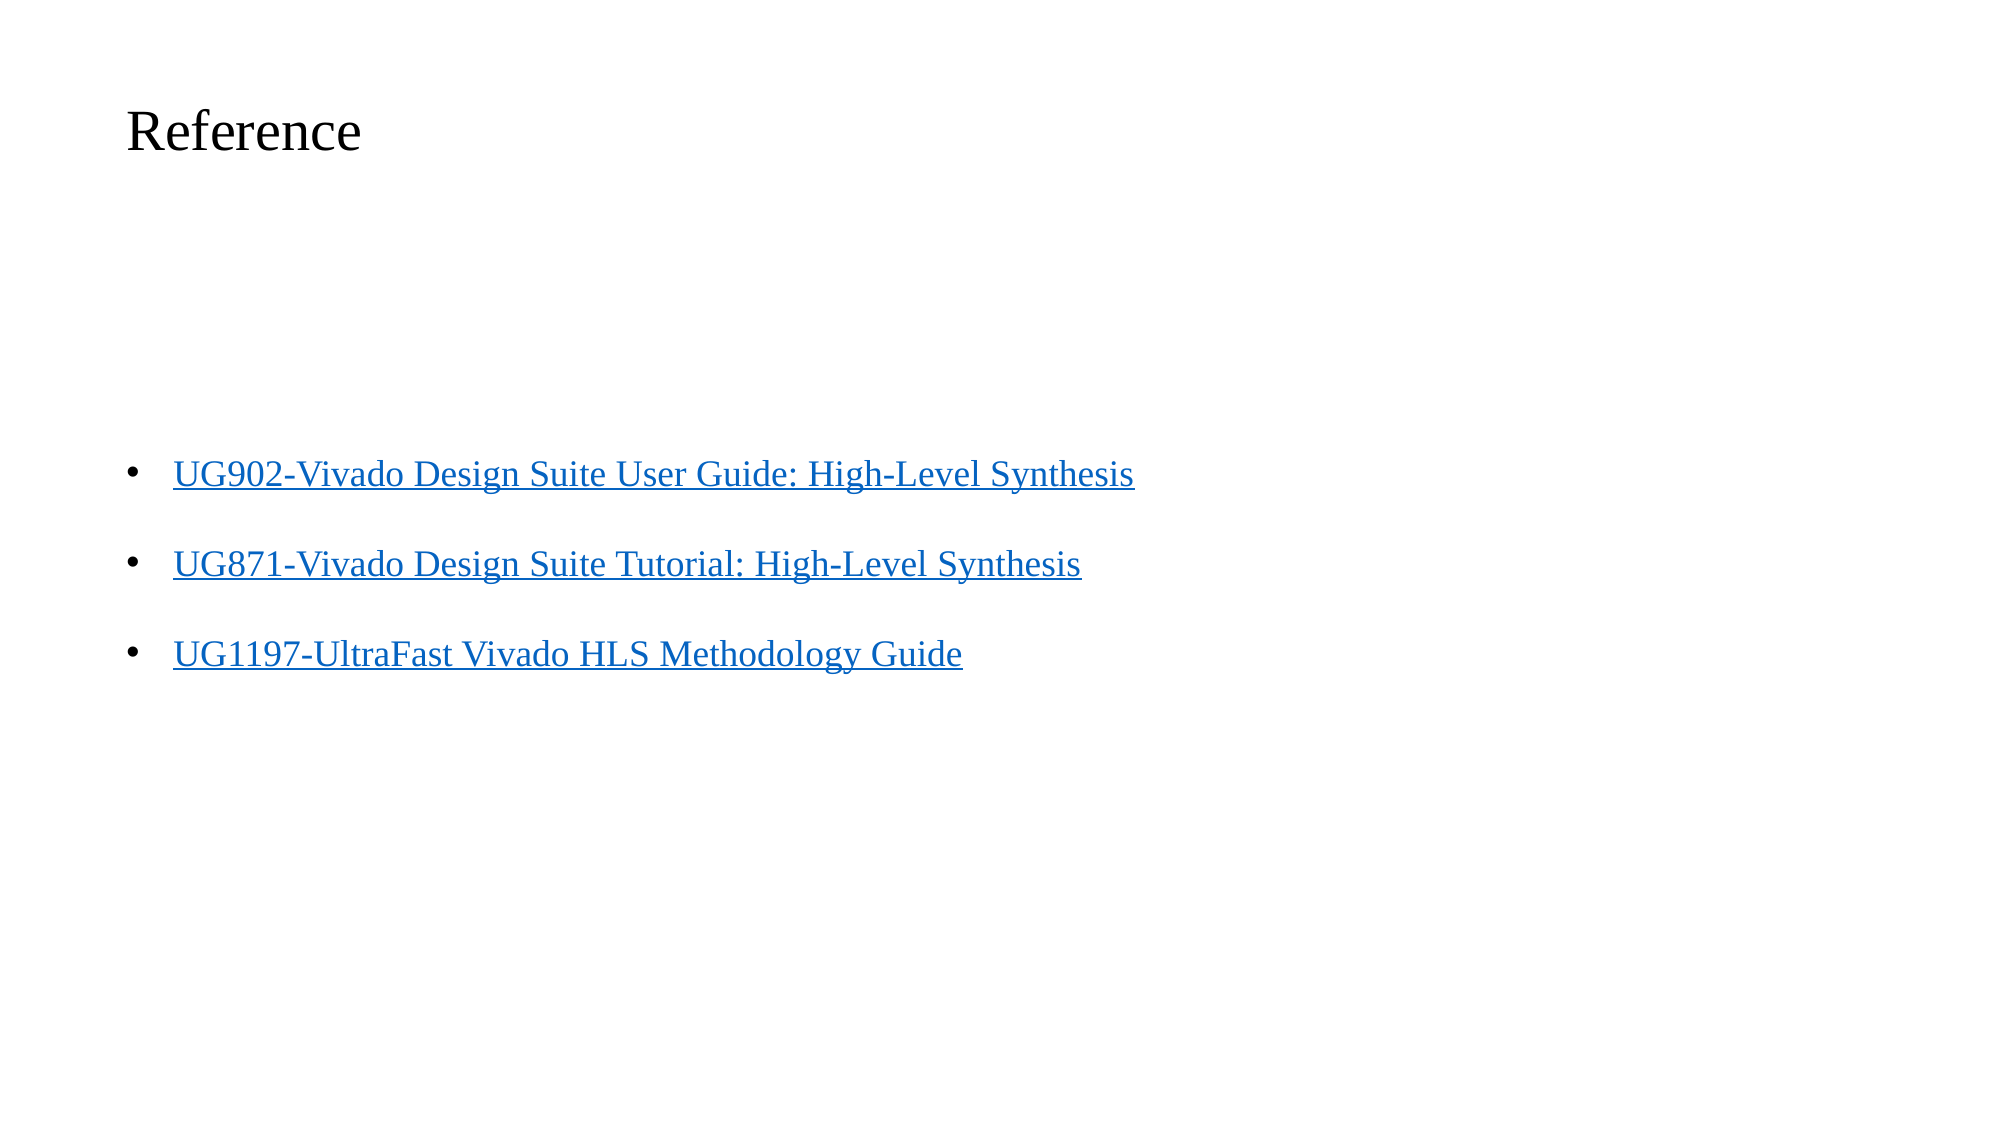

Reference
UG902-Vivado Design Suite User Guide: High-Level Synthesis

UG871-Vivado Design Suite Tutorial: High-Level Synthesis

UG1197-UltraFast Vivado HLS Methodology Guide